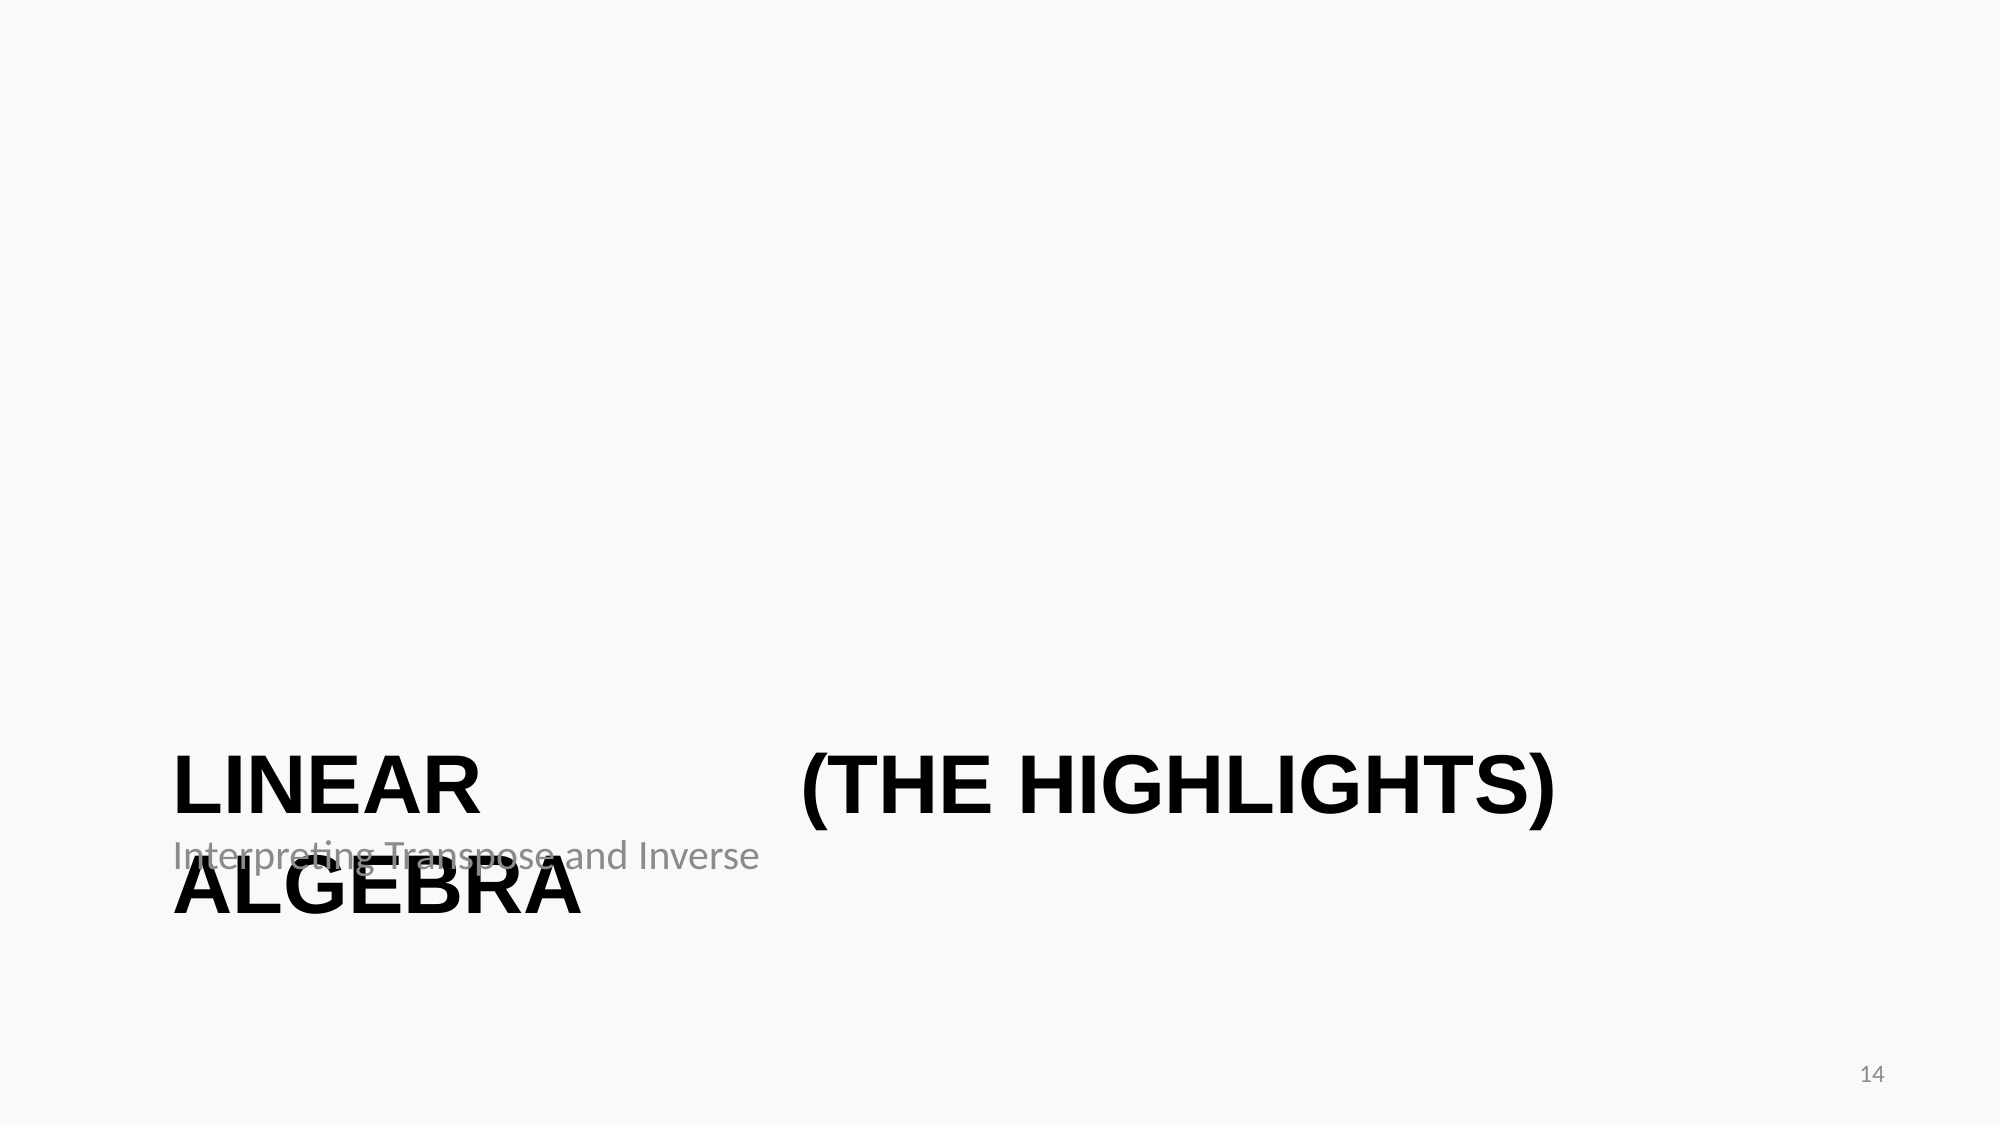

# Linear Algebra
(The Highlights)
Interpreting Transpose and Inverse
14